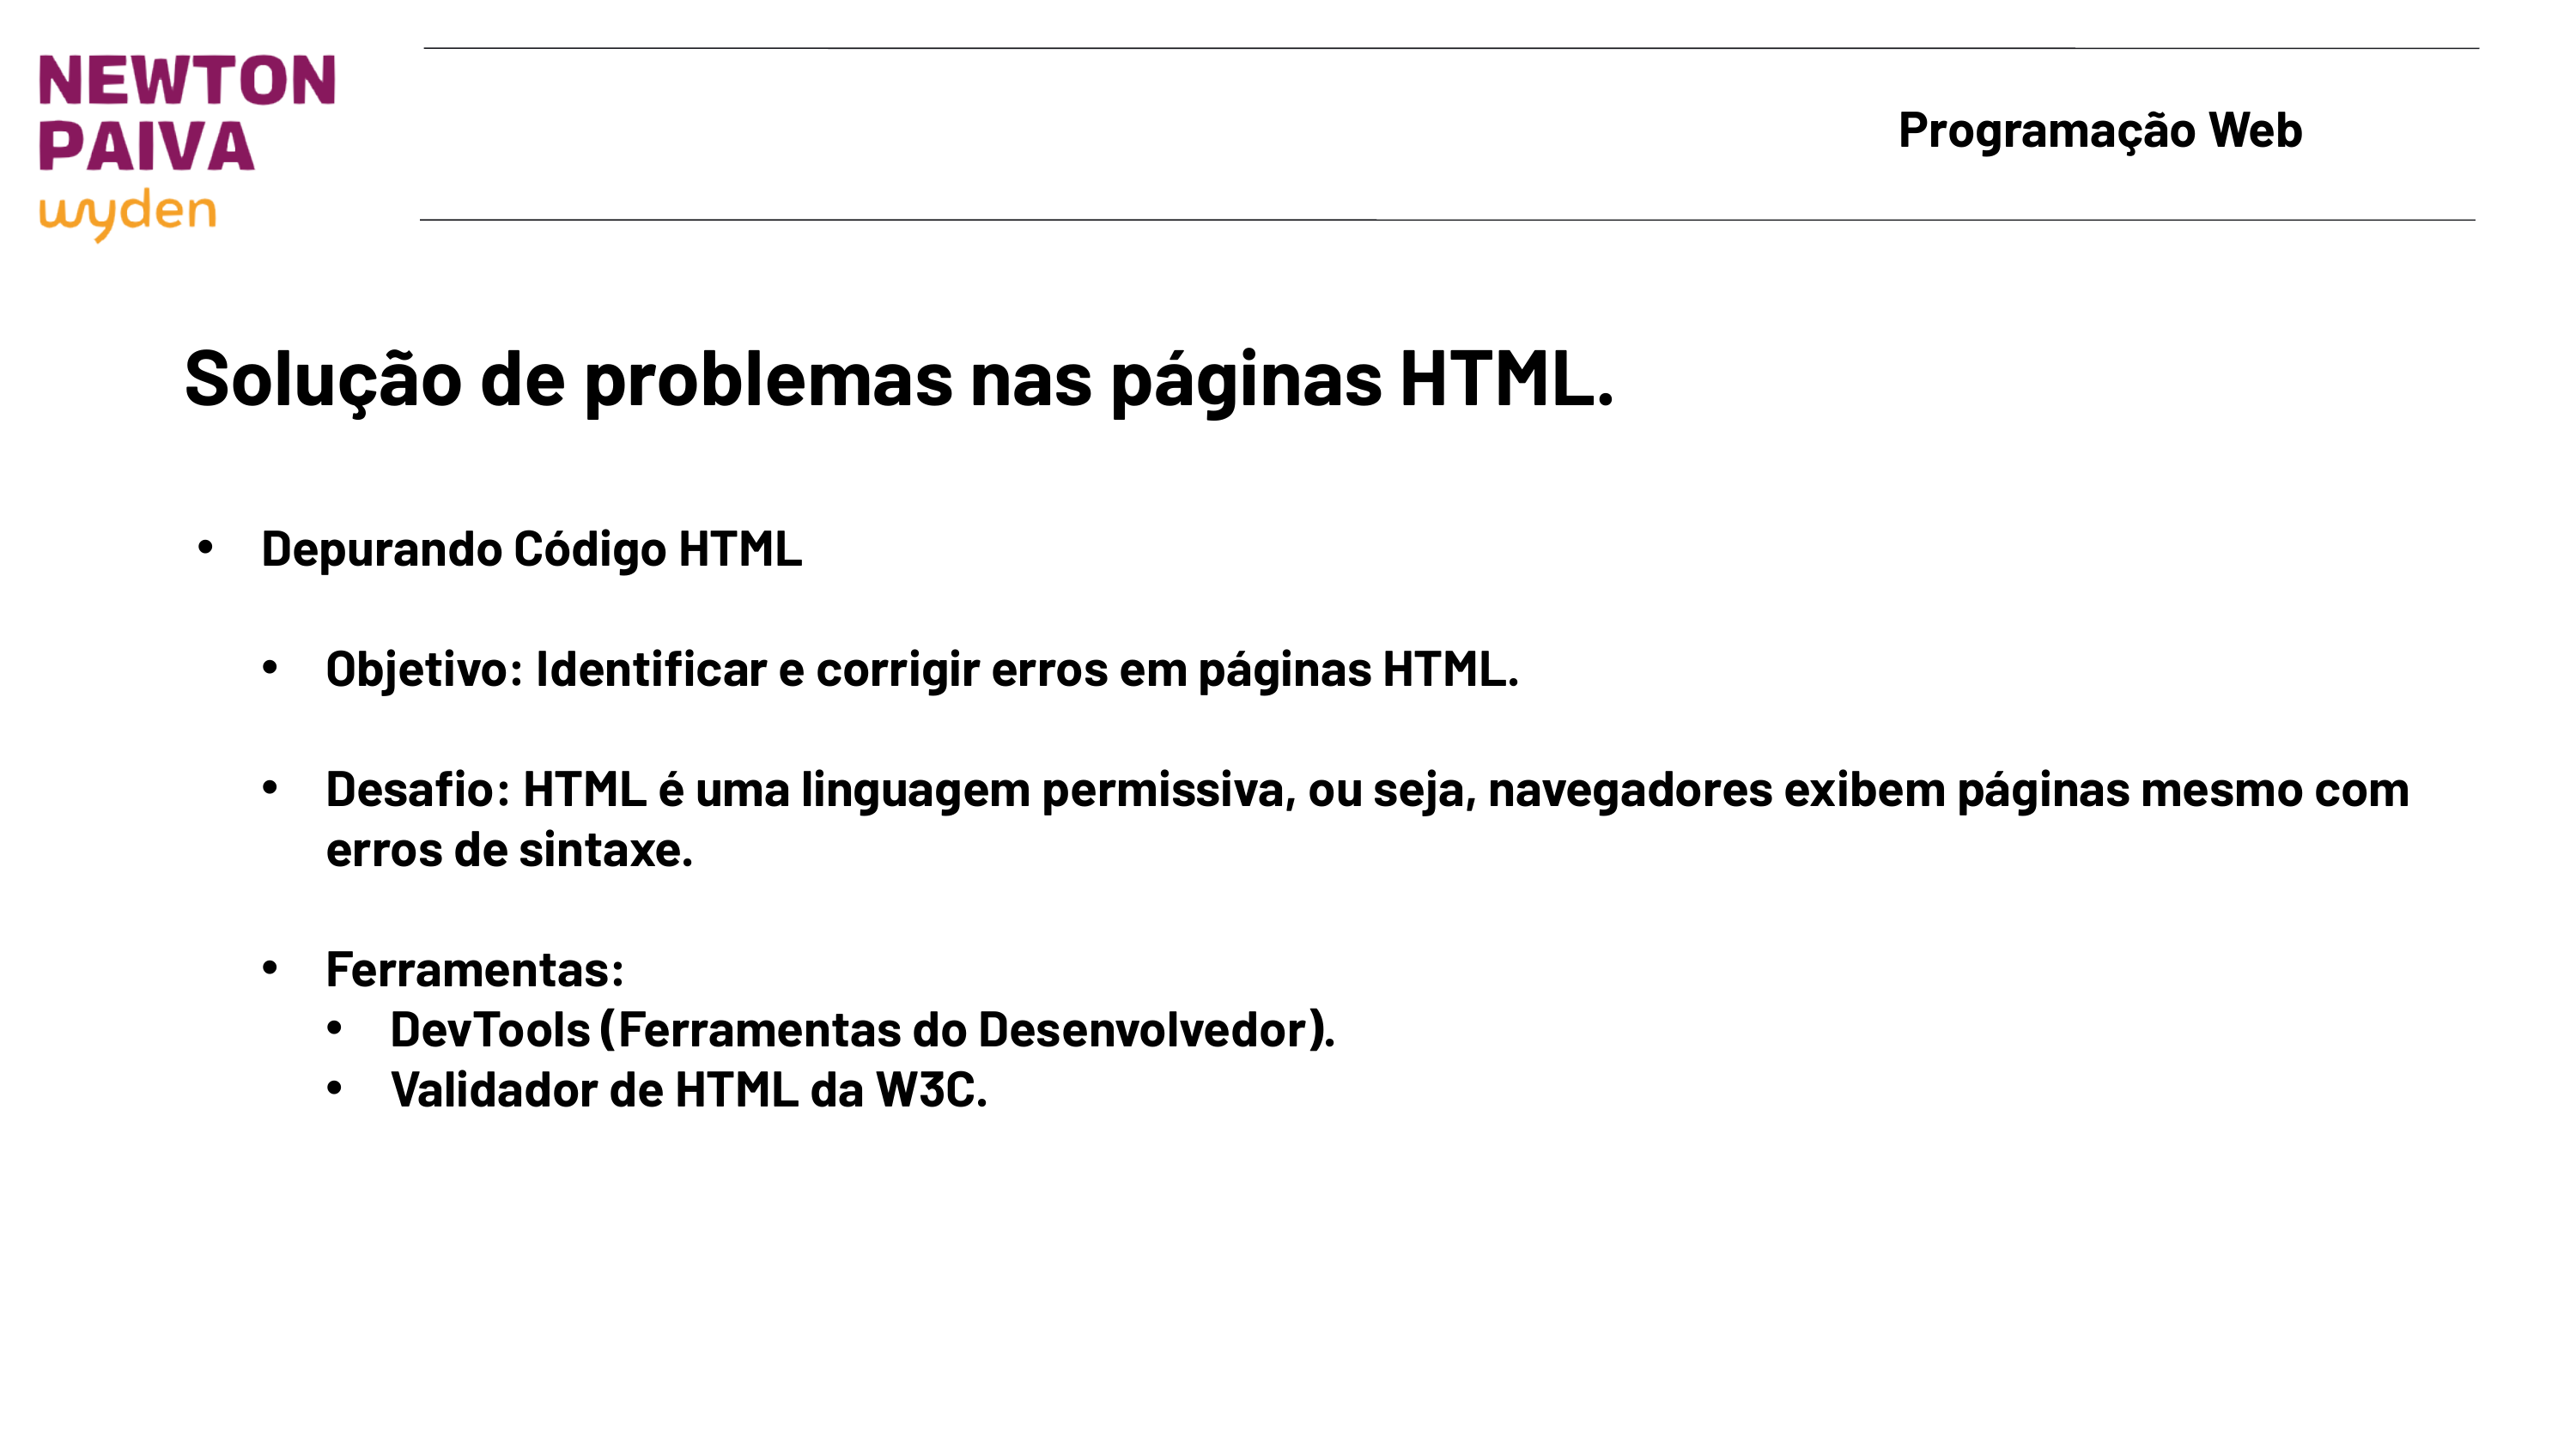

Solução de problemas nas páginas HTML.
Depurando Código HTML

Objetivo: Identificar e corrigir erros em páginas HTML.

Desafio: HTML é uma linguagem permissiva, ou seja, navegadores exibem páginas mesmo com erros de sintaxe.

Ferramentas:
DevTools (Ferramentas do Desenvolvedor).
Validador de HTML da W3C.